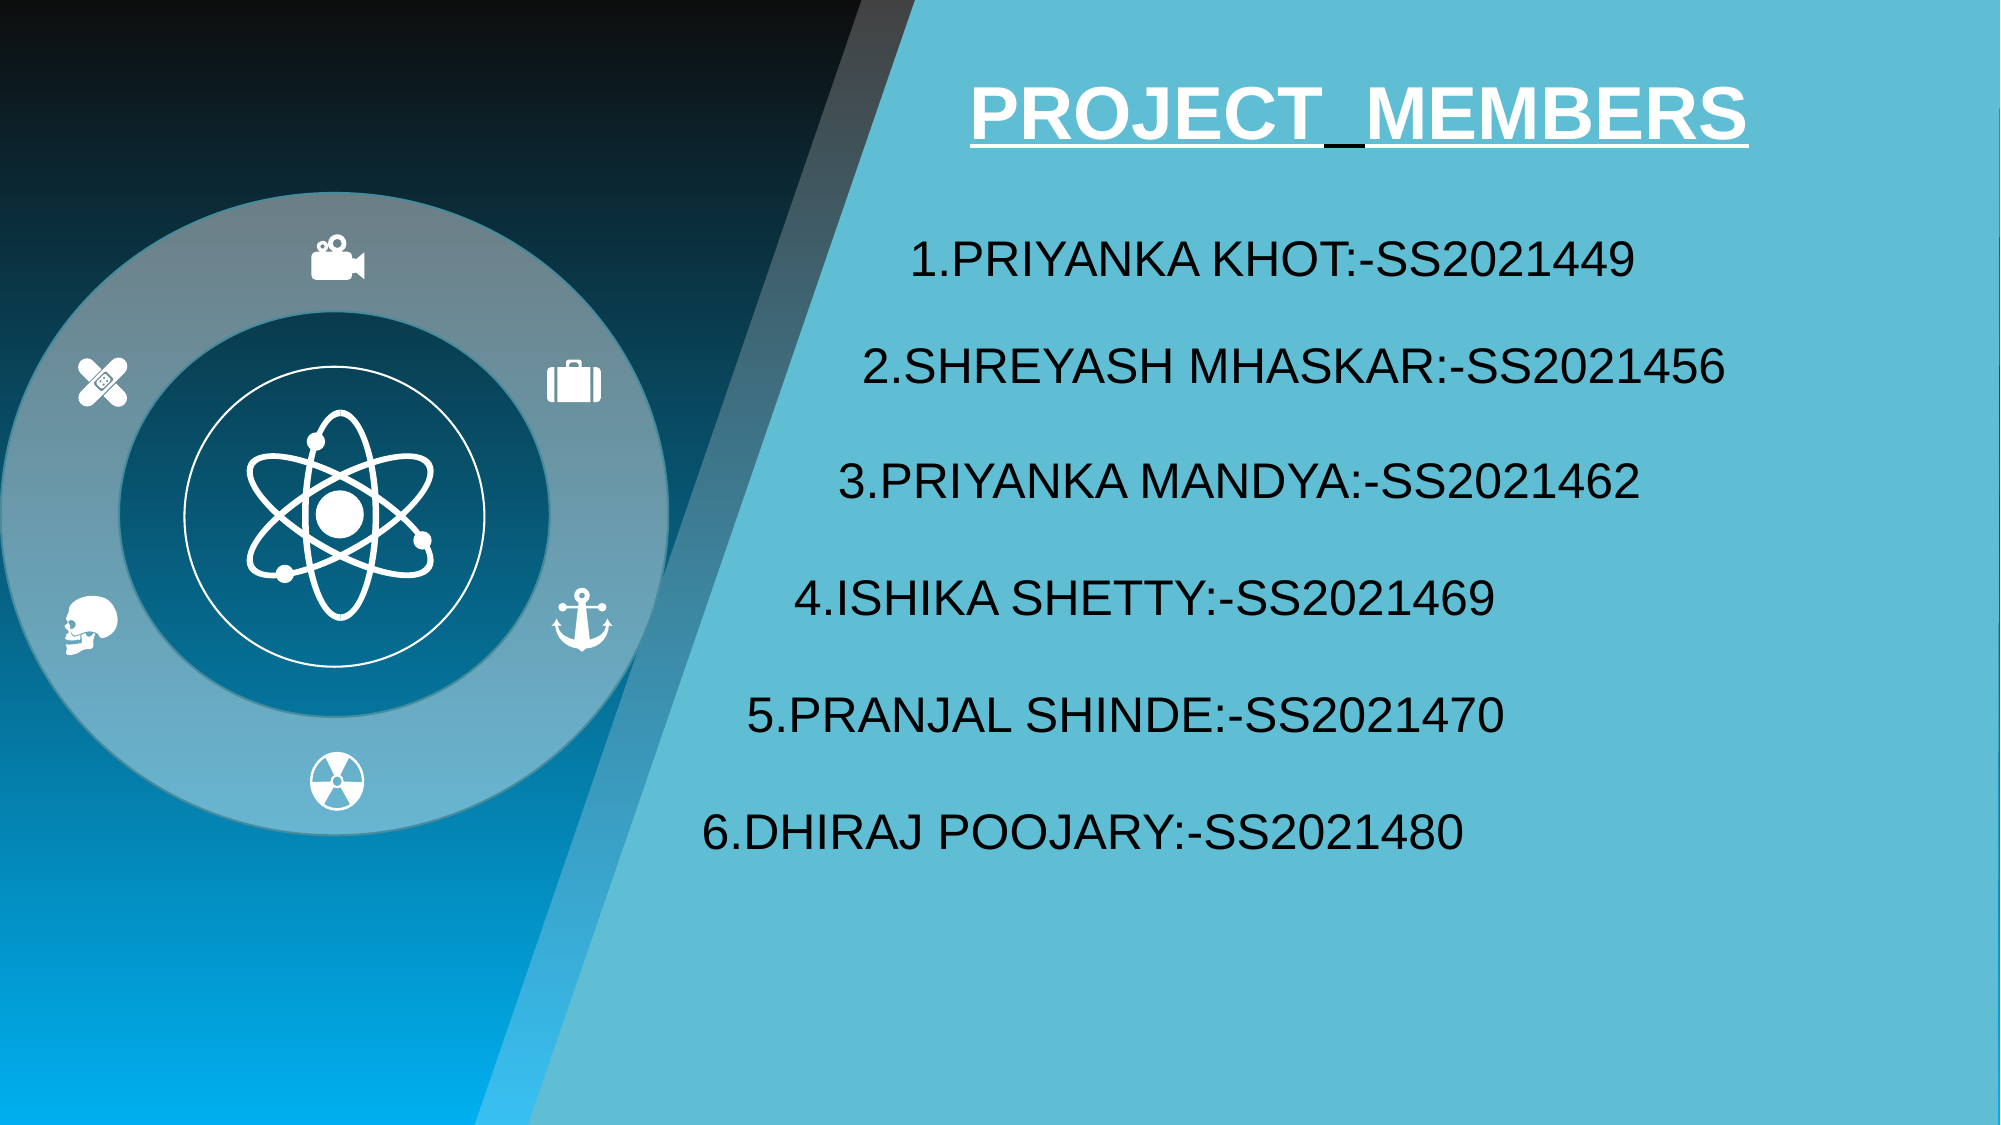

PROJECT  MEMBERS

1.PRIYANKA KHOT:-SS2021449

2.SHREYASH MHASKAR:-SS2021456

3.PRIYANKA MANDYA:-SS2021462
4.ISHIKA SHETTY:-SS2021469

5.PRANJAL SHINDE:-SS2021470

6.DHIRAJ POOJARY:-SS2021480